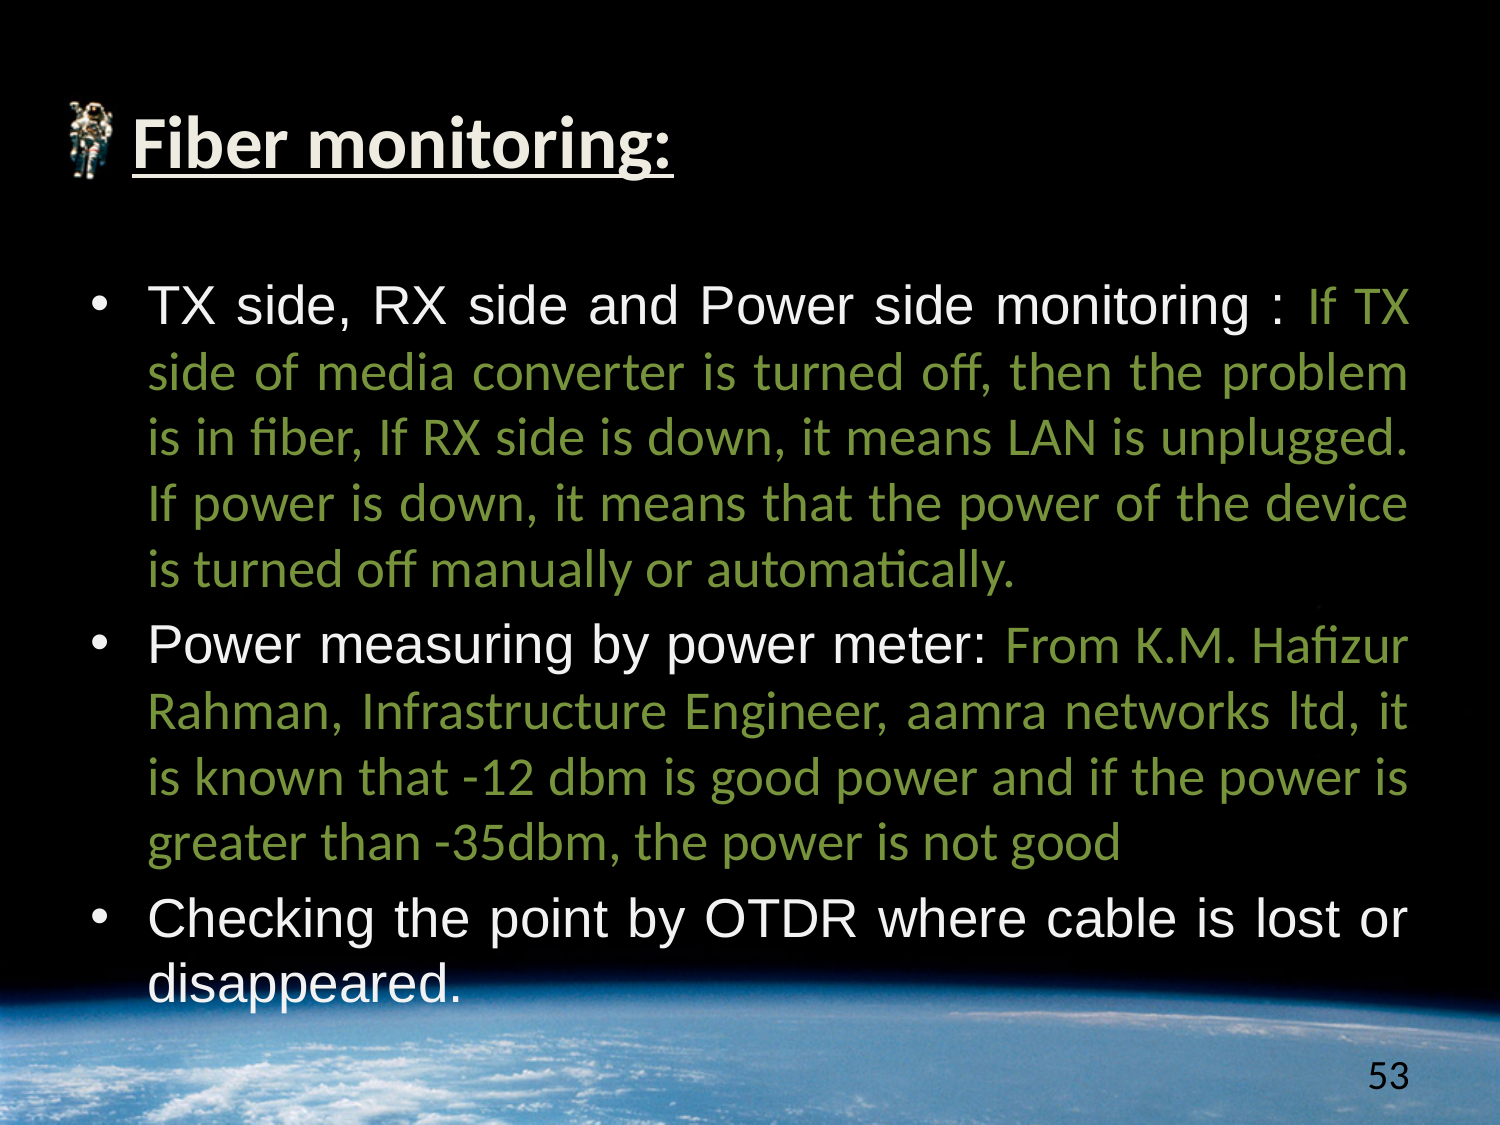

# Fiber monitoring:
TX side, RX side and Power side monitoring : If TX side of media converter is turned off, then the problem is in fiber, If RX side is down, it means LAN is unplugged. If power is down, it means that the power of the device is turned off manually or automatically.
Power measuring by power meter: From K.M. Hafizur Rahman, Infrastructure Engineer, aamra networks ltd, it is known that -12 dbm is good power and if the power is greater than -35dbm, the power is not good
Checking the point by OTDR where cable is lost or disappeared.

53